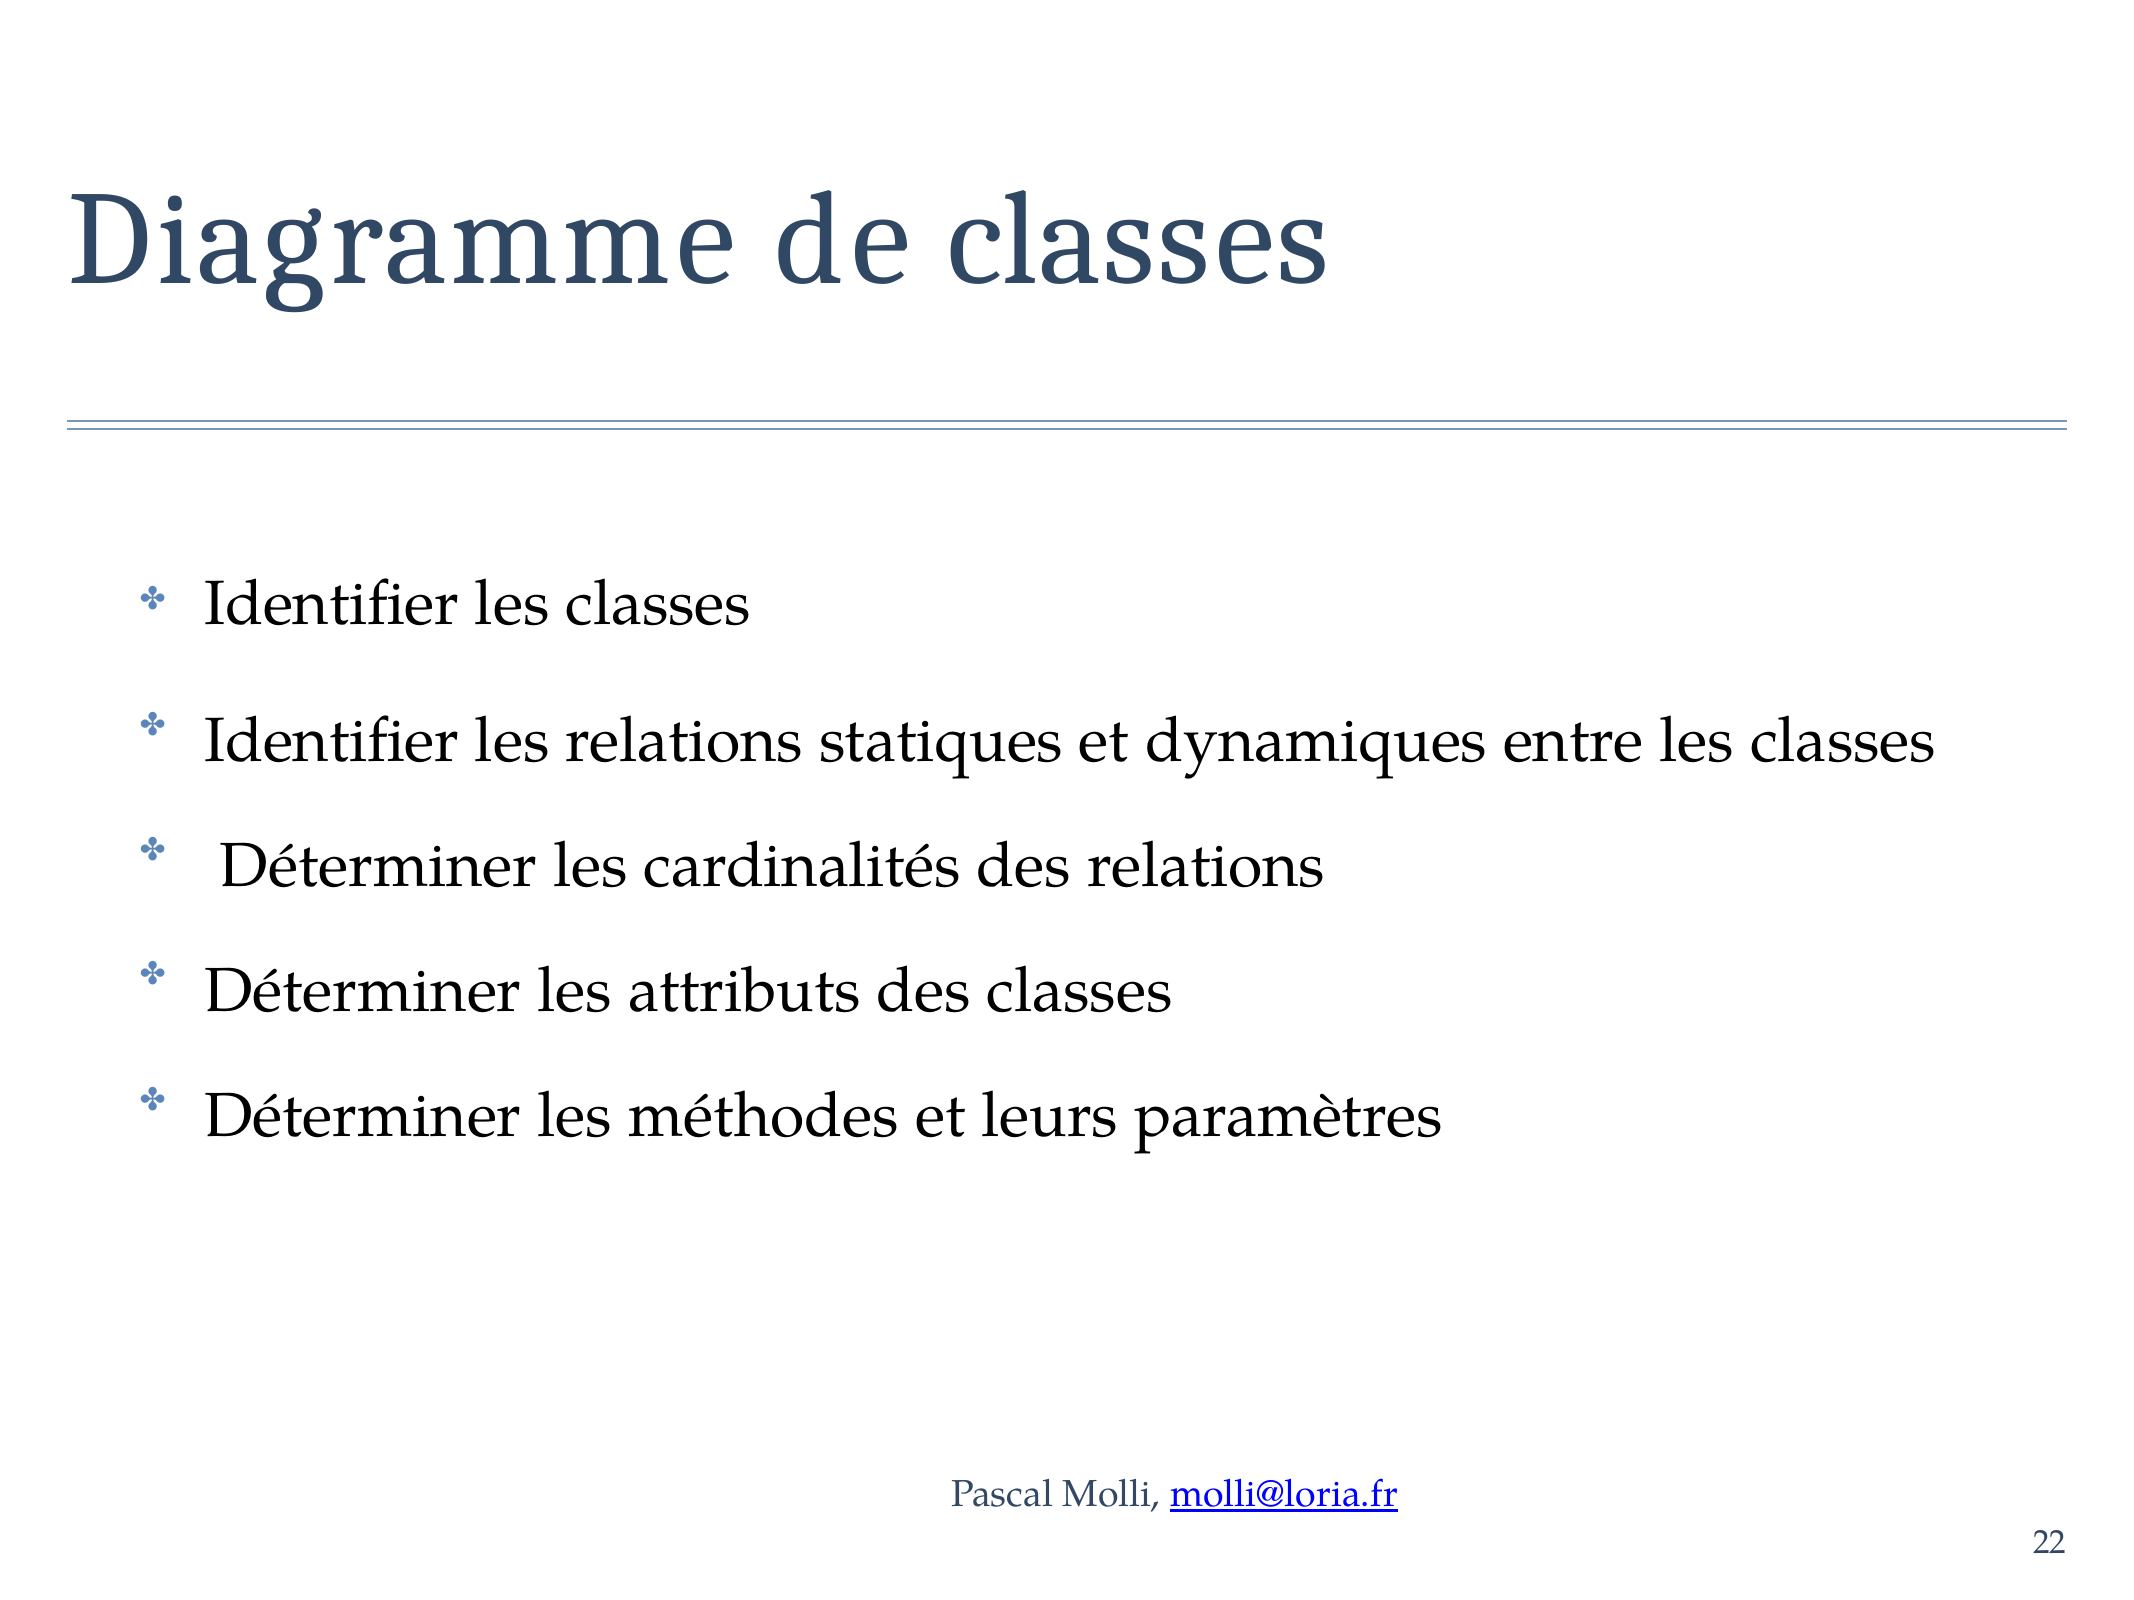

# Diagramme de classes
Identifier les classes
Identifier les relations statiques et dynamiques entre les classes  Déterminer les cardinalités des relations
Déterminer les attributs des classes  Déterminer les méthodes et leurs paramètres
✤
✤
✤
✤
✤
Pascal Molli, molli@loria.fr
22